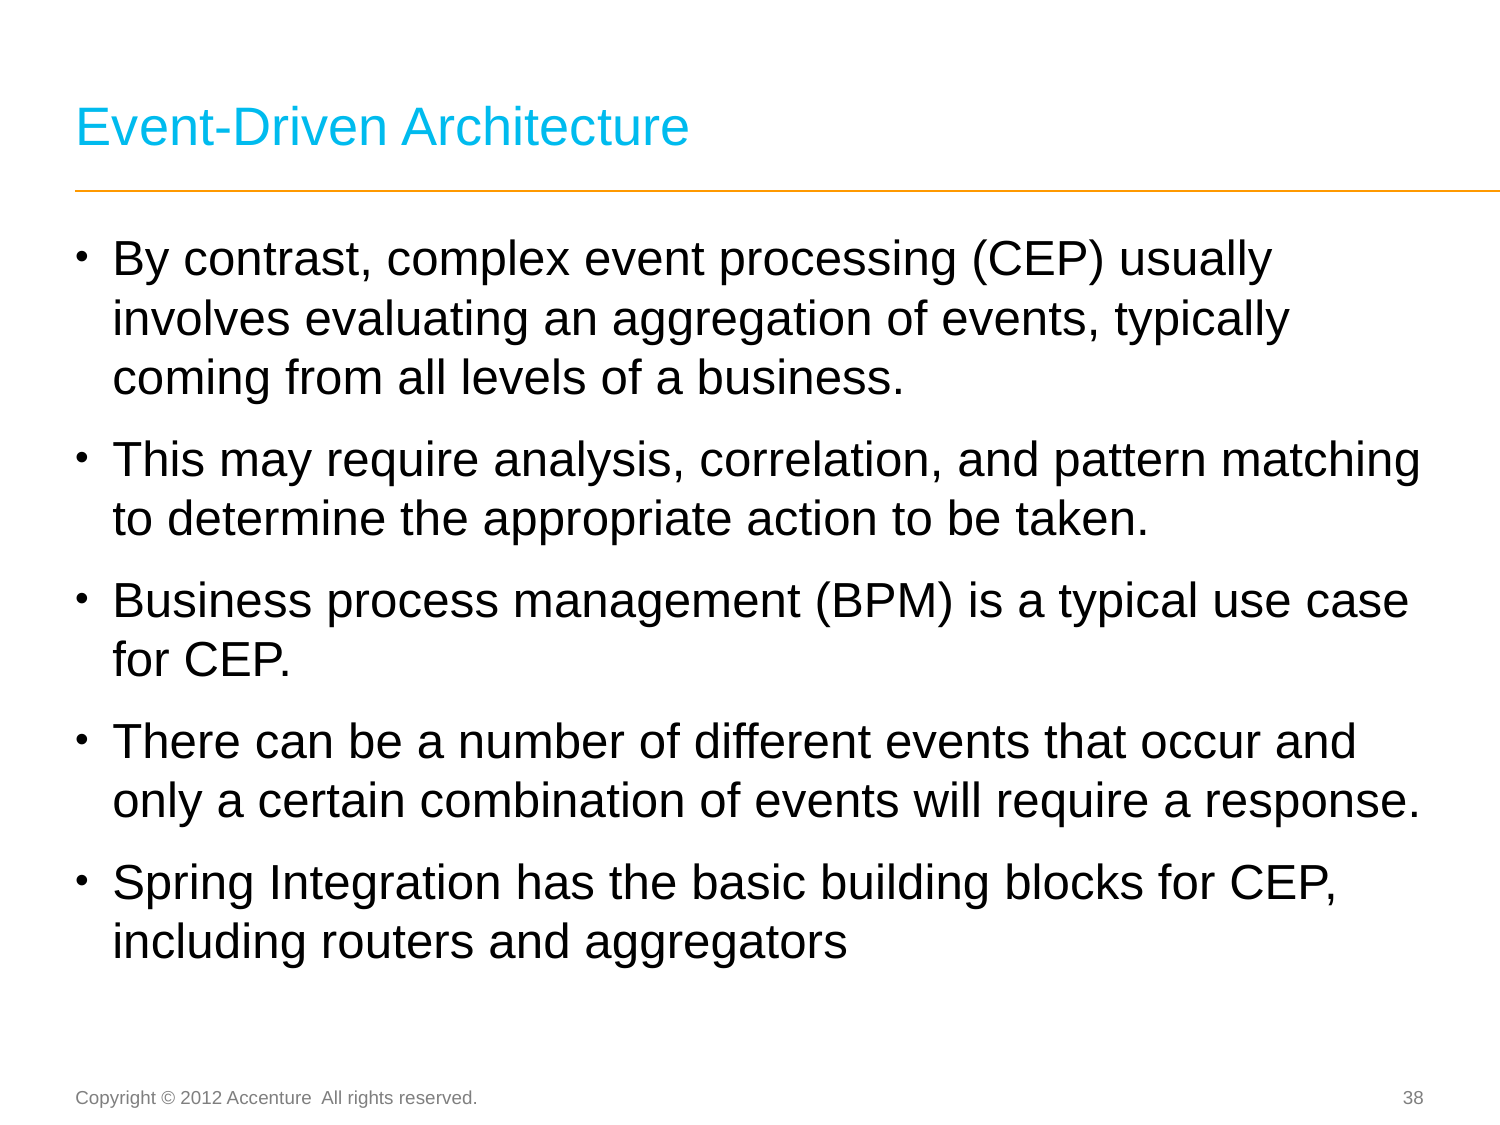

# Event-Driven Architecture
By contrast, complex event processing (CEP) usually involves evaluating an aggregation of events, typically coming from all levels of a business.
This may require analysis, correlation, and pattern matching to determine the appropriate action to be taken.
Business process management (BPM) is a typical use case for CEP.
There can be a number of different events that occur and only a certain combination of events will require a response.
Spring Integration has the basic building blocks for CEP, including routers and aggregators